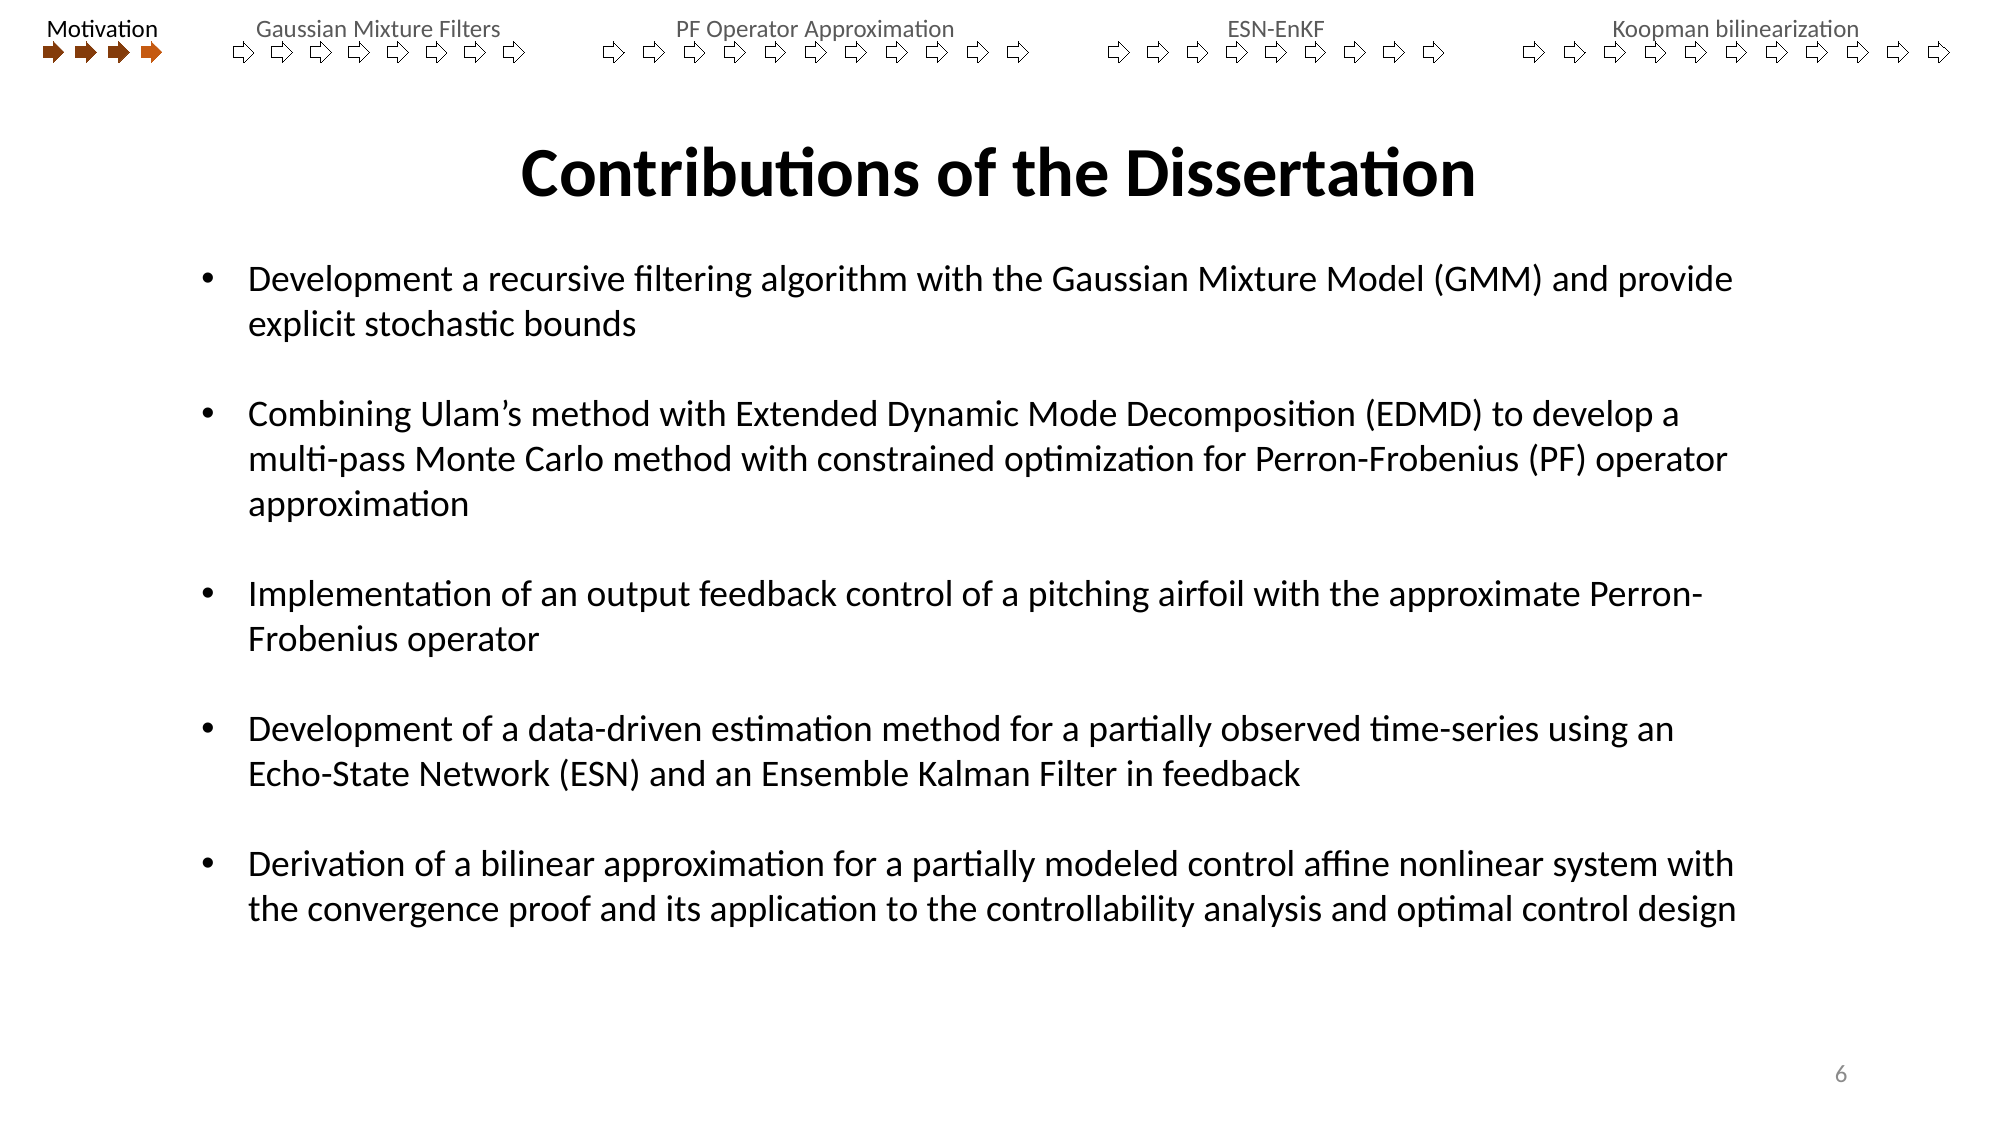

Motivation
Gaussian Mixture Filters
PF Operator Approximation
ESN-EnKF
Koopman bilinearization

Contributions of the Dissertation
Development a recursive filtering algorithm with the Gaussian Mixture Model (GMM) and provide explicit stochastic bounds

Combining Ulam’s method with Extended Dynamic Mode Decomposition (EDMD) to develop a multi-pass Monte Carlo method with constrained optimization for Perron-Frobenius (PF) operator approximation

Implementation of an output feedback control of a pitching airfoil with the approximate Perron-Frobenius operator

Development of a data-driven estimation method for a partially observed time-series using an Echo-State Network (ESN) and an Ensemble Kalman Filter in feedback

Derivation of a bilinear approximation for a partially modeled control affine nonlinear system with the convergence proof and its application to the controllability analysis and optimal control design
6